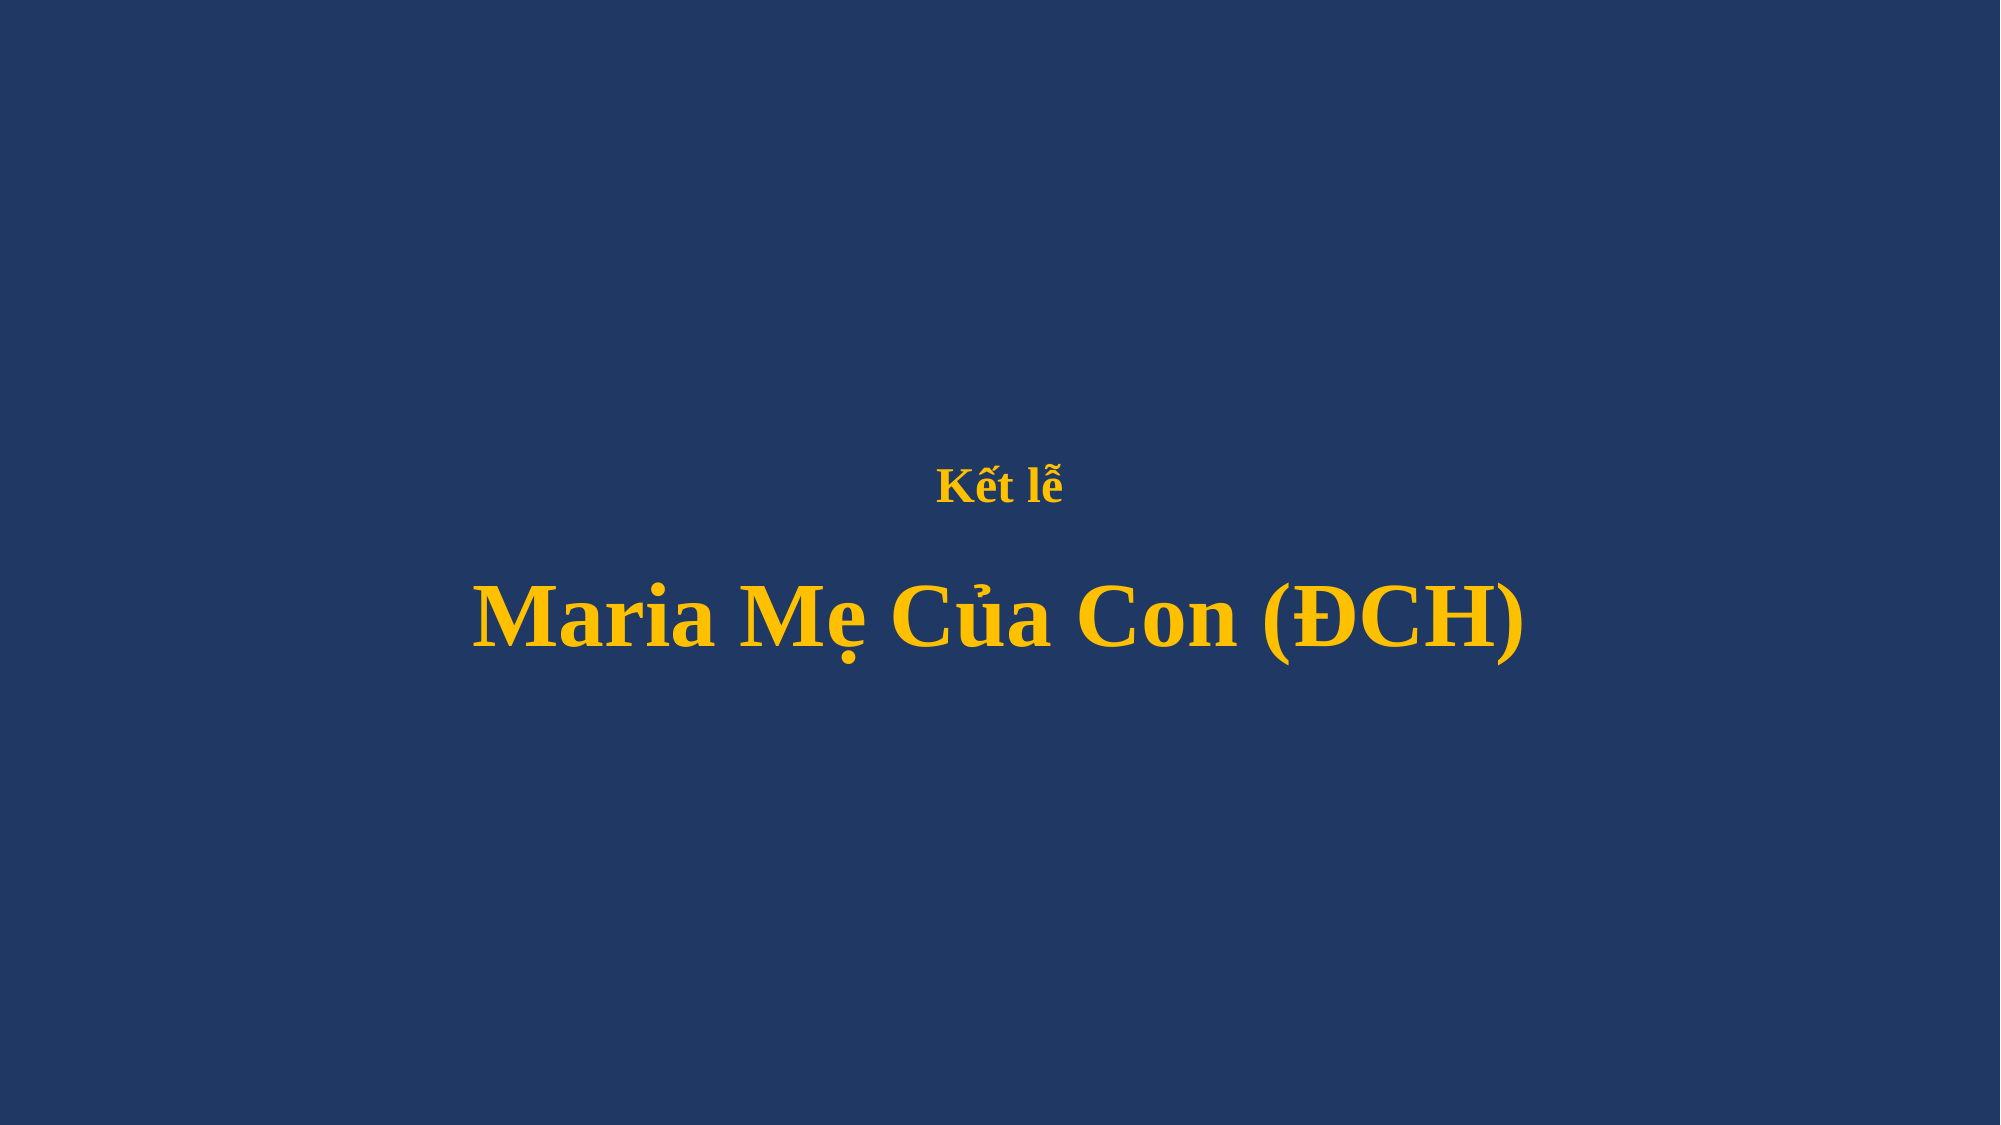

# Kết lễ Maria Mẹ Của Con (ĐCH)